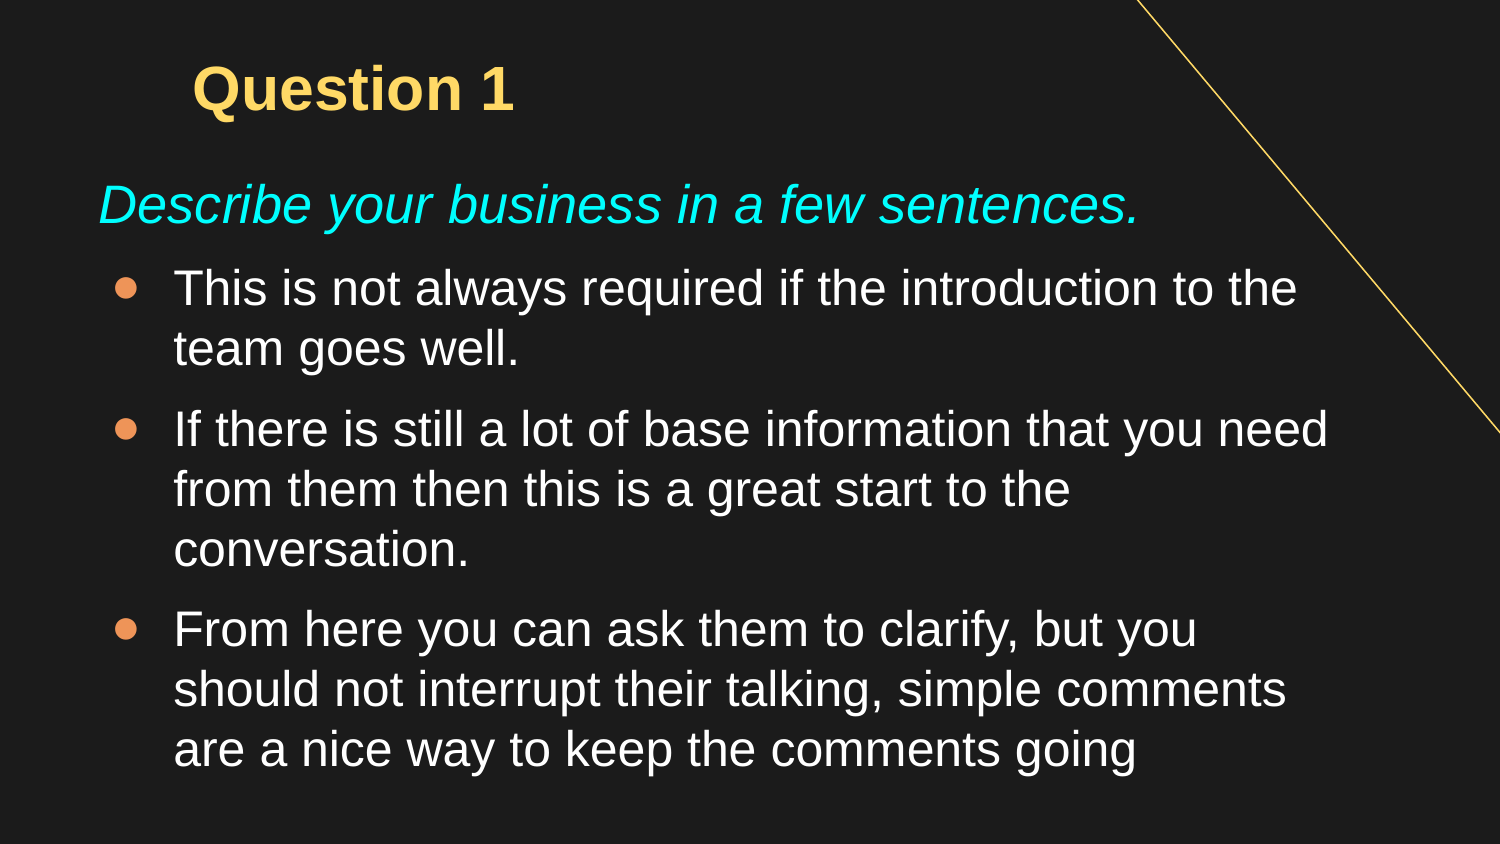

# Question 1
Describe your business in a few sentences.
This is not always required if the introduction to the team goes well.
If there is still a lot of base information that you need from them then this is a great start to the conversation.
From here you can ask them to clarify, but you should not interrupt their talking, simple comments are a nice way to keep the comments going